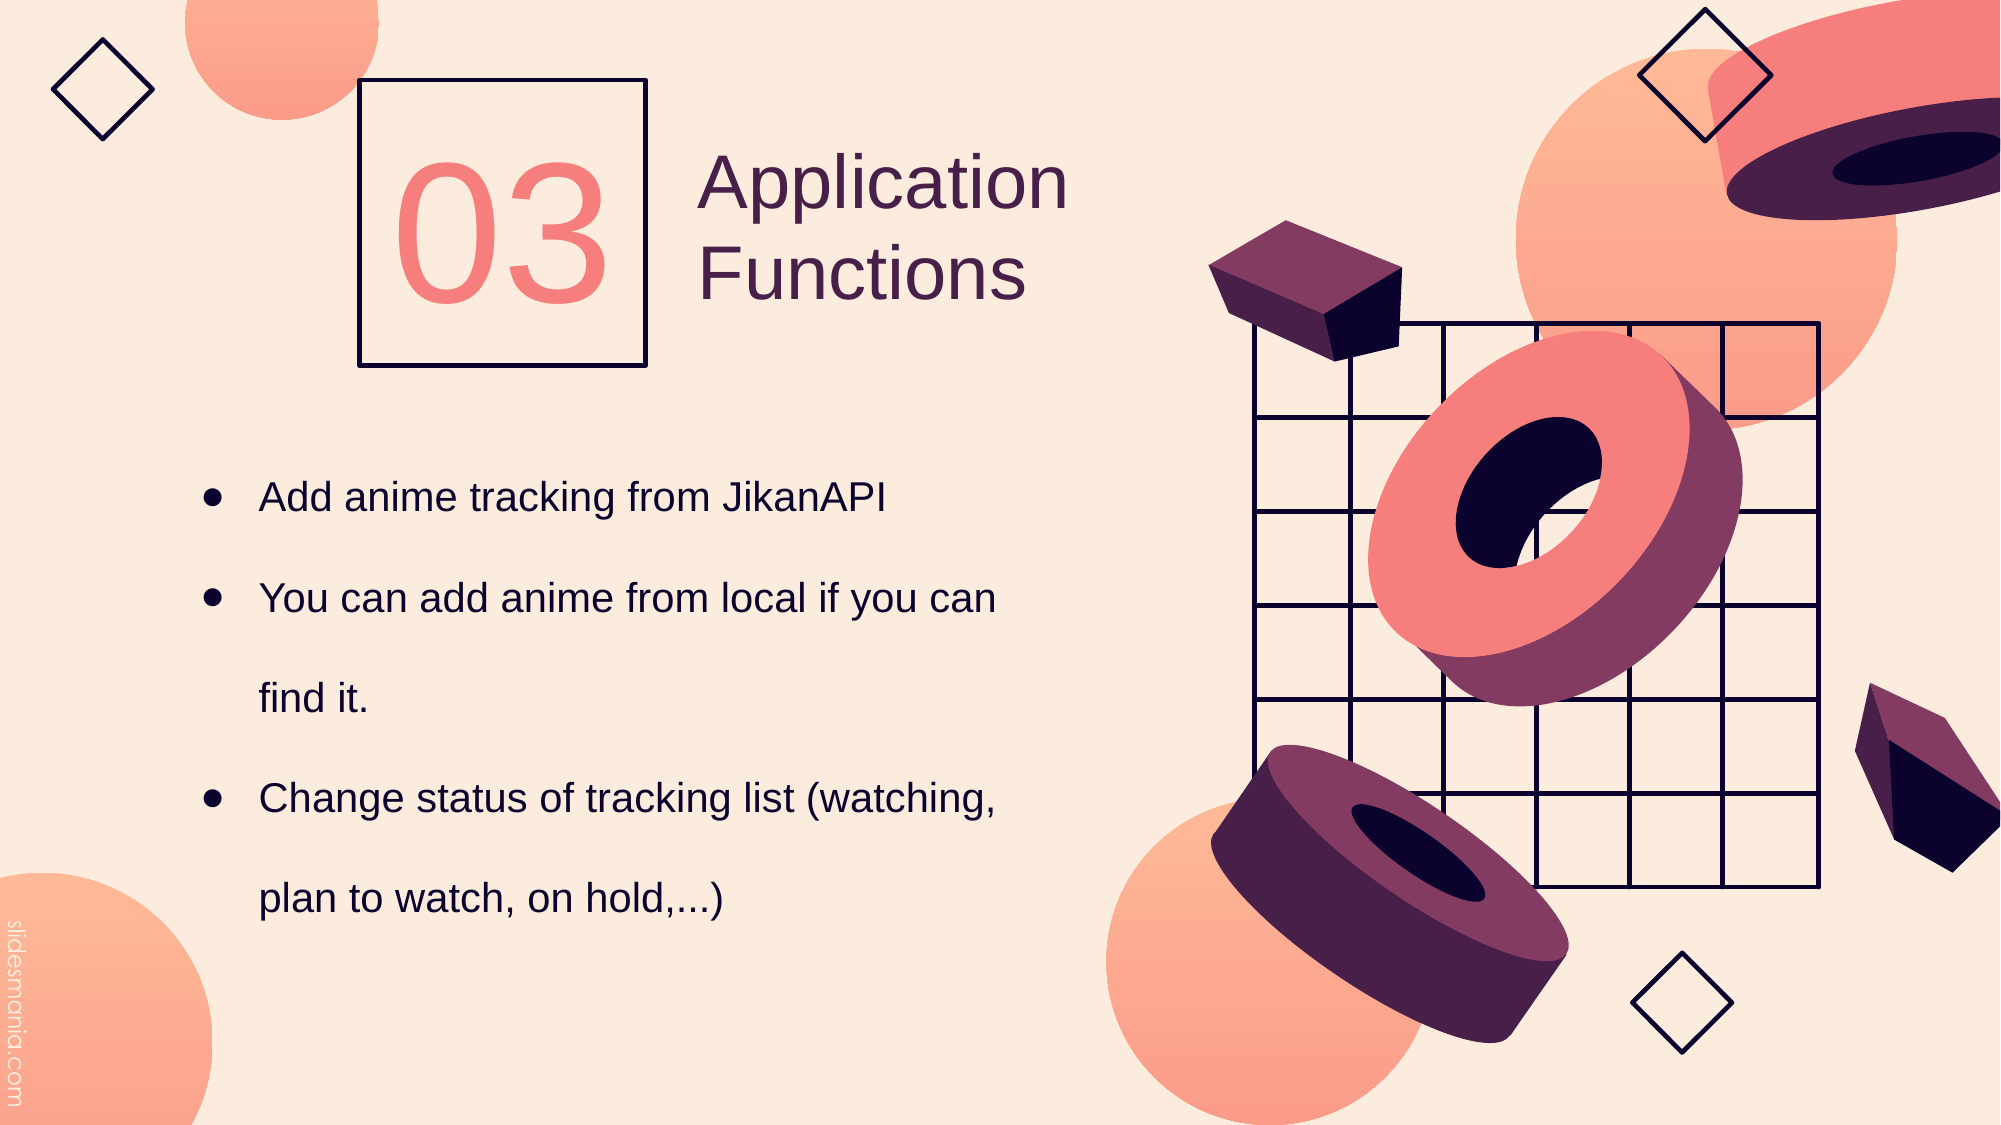

03
# Application Functions

Add anime tracking from JikanAPI
You can add anime from local if you can find it.
Change status of tracking list (watching, plan to watch, on hold,...)